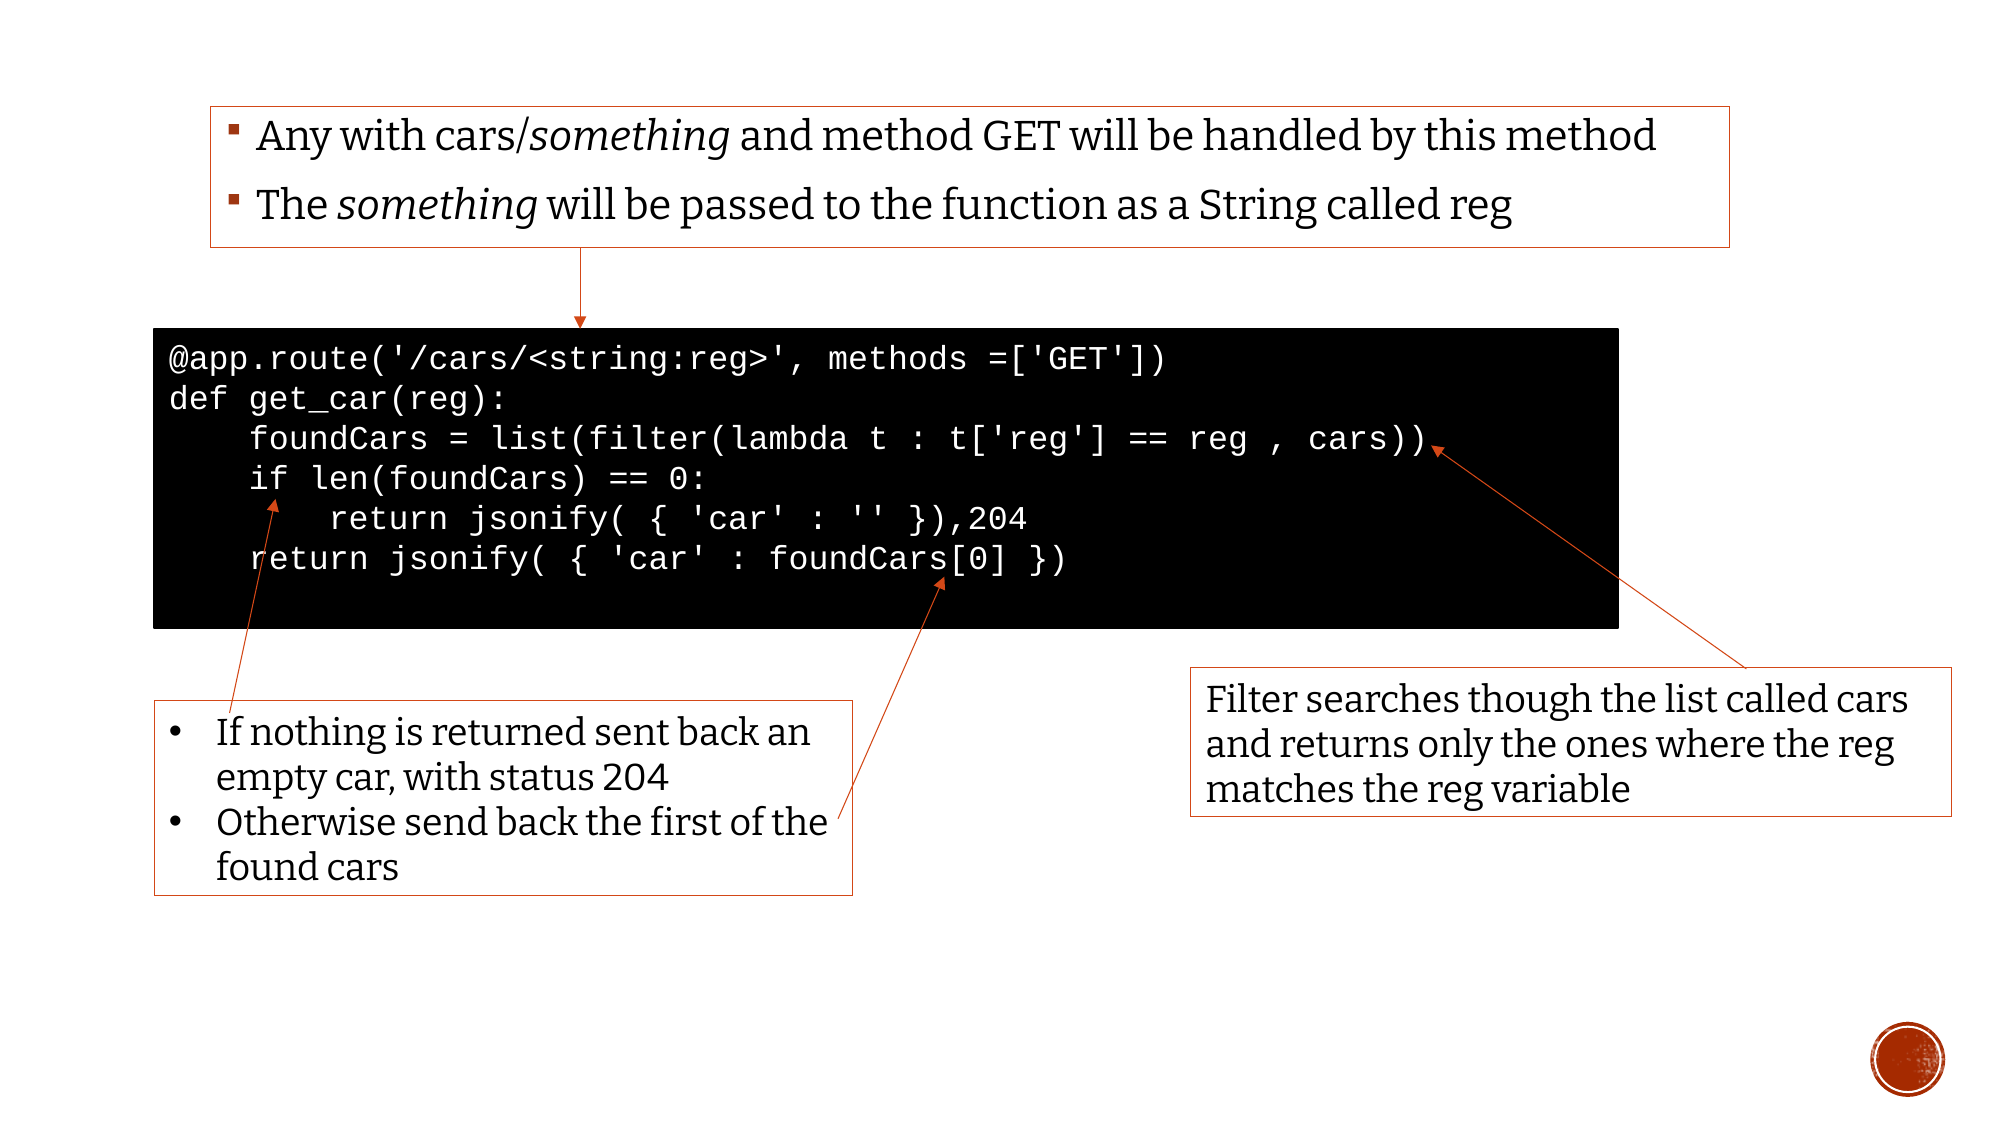

Any with cars/something and method GET will be handled by this method
The something will be passed to the function as a String called reg
@app.route('/cars/<string:reg>', methods =['GET'])
def get_car(reg):
    foundCars = list(filter(lambda t : t['reg'] == reg , cars))
    if len(foundCars) == 0:
        return jsonify( { 'car' : '' }),204
    return jsonify( { 'car' : foundCars[0] })

Filter searches though the list called cars and returns only the ones where the reg matches the reg variable
If nothing is returned sent back an empty car, with status 204
Otherwise send back the first of the found cars